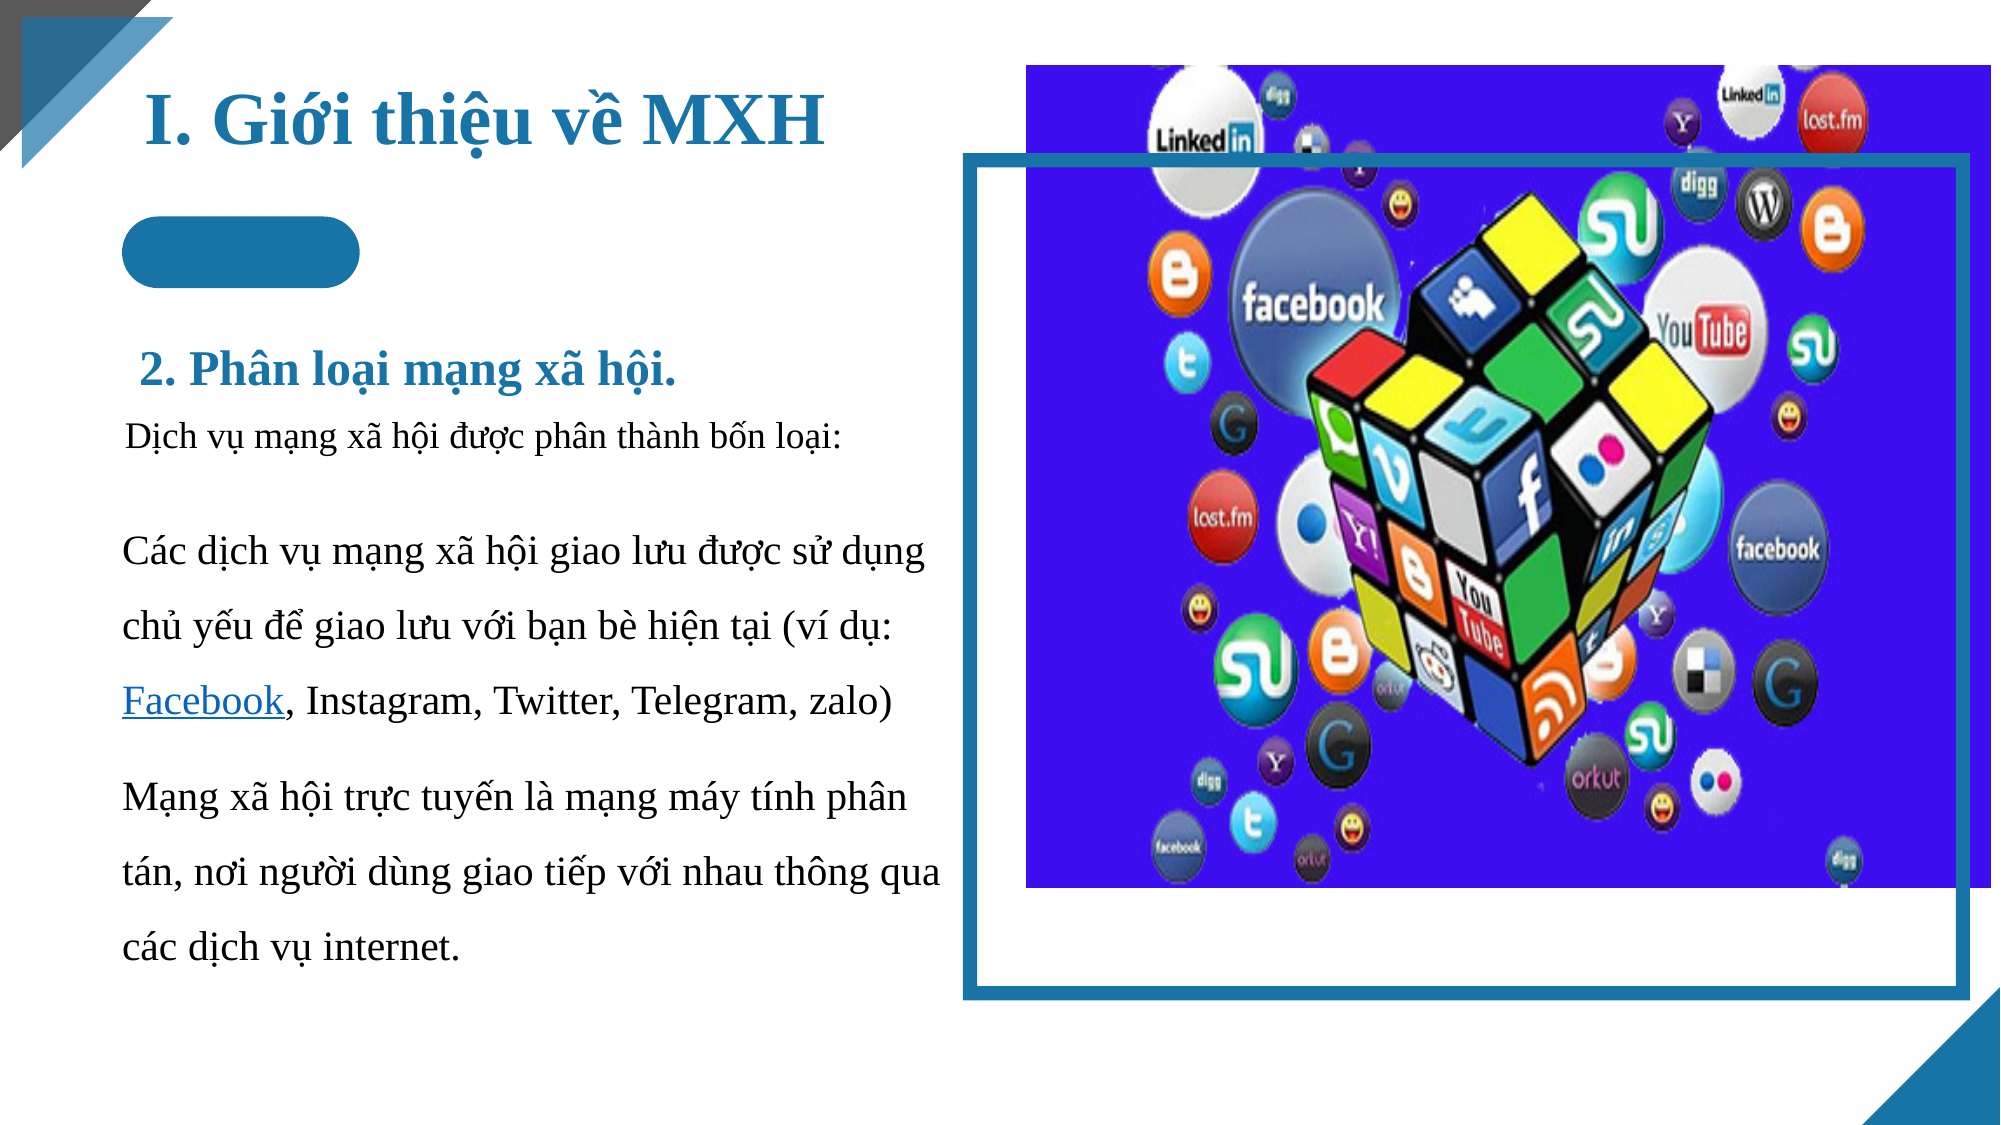

I. Giới thiệu về MXH

2. Phân loại mạng xã hội.
Dịch vụ mạng xã hội được phân thành bốn loại:
Các dịch vụ mạng xã hội giao lưu được sử dụng chủ yếu để giao lưu với bạn bè hiện tại (ví dụ: Facebook, Instagram, Twitter, Telegram, zalo)
Mạng xã hội trực tuyến là mạng máy tính phân tán, nơi người dùng giao tiếp với nhau thông qua các dịch vụ internet.